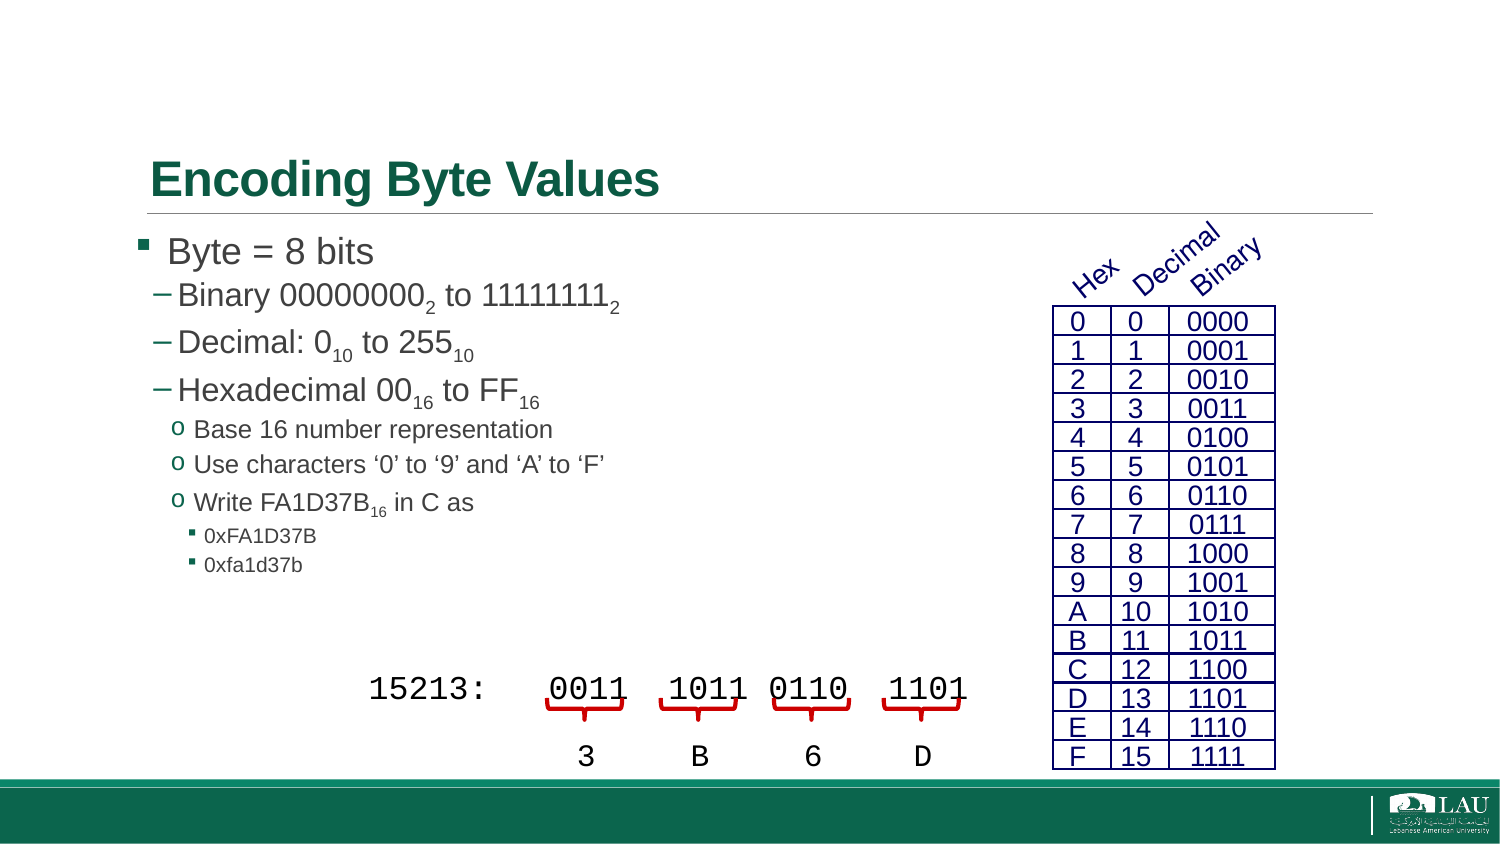

# Encoding Byte Values
Byte = 8 bits
Binary 000000002 to 111111112
Decimal: 010 to 25510
Hexadecimal 0016 to FF16
Base 16 number representation
Use characters ‘0’ to ‘9’ and ‘A’ to ‘F’
Write FA1D37B16 in C as
0xFA1D37B
0xfa1d37b

Decimal
Binary
Hex
0

0

0000

1

1

0001

2

2

0010

3

3

0011

4

4

0100

5

5

0101

6

6

0110

7

7

0111

8

8

1000

9

9

1001

A

10

1010

B

11

1011

C

12

1100

D

13

1101

E

14

1110

F

15

1111

15213:   0011  1011 0110  1101

3
B
6
D